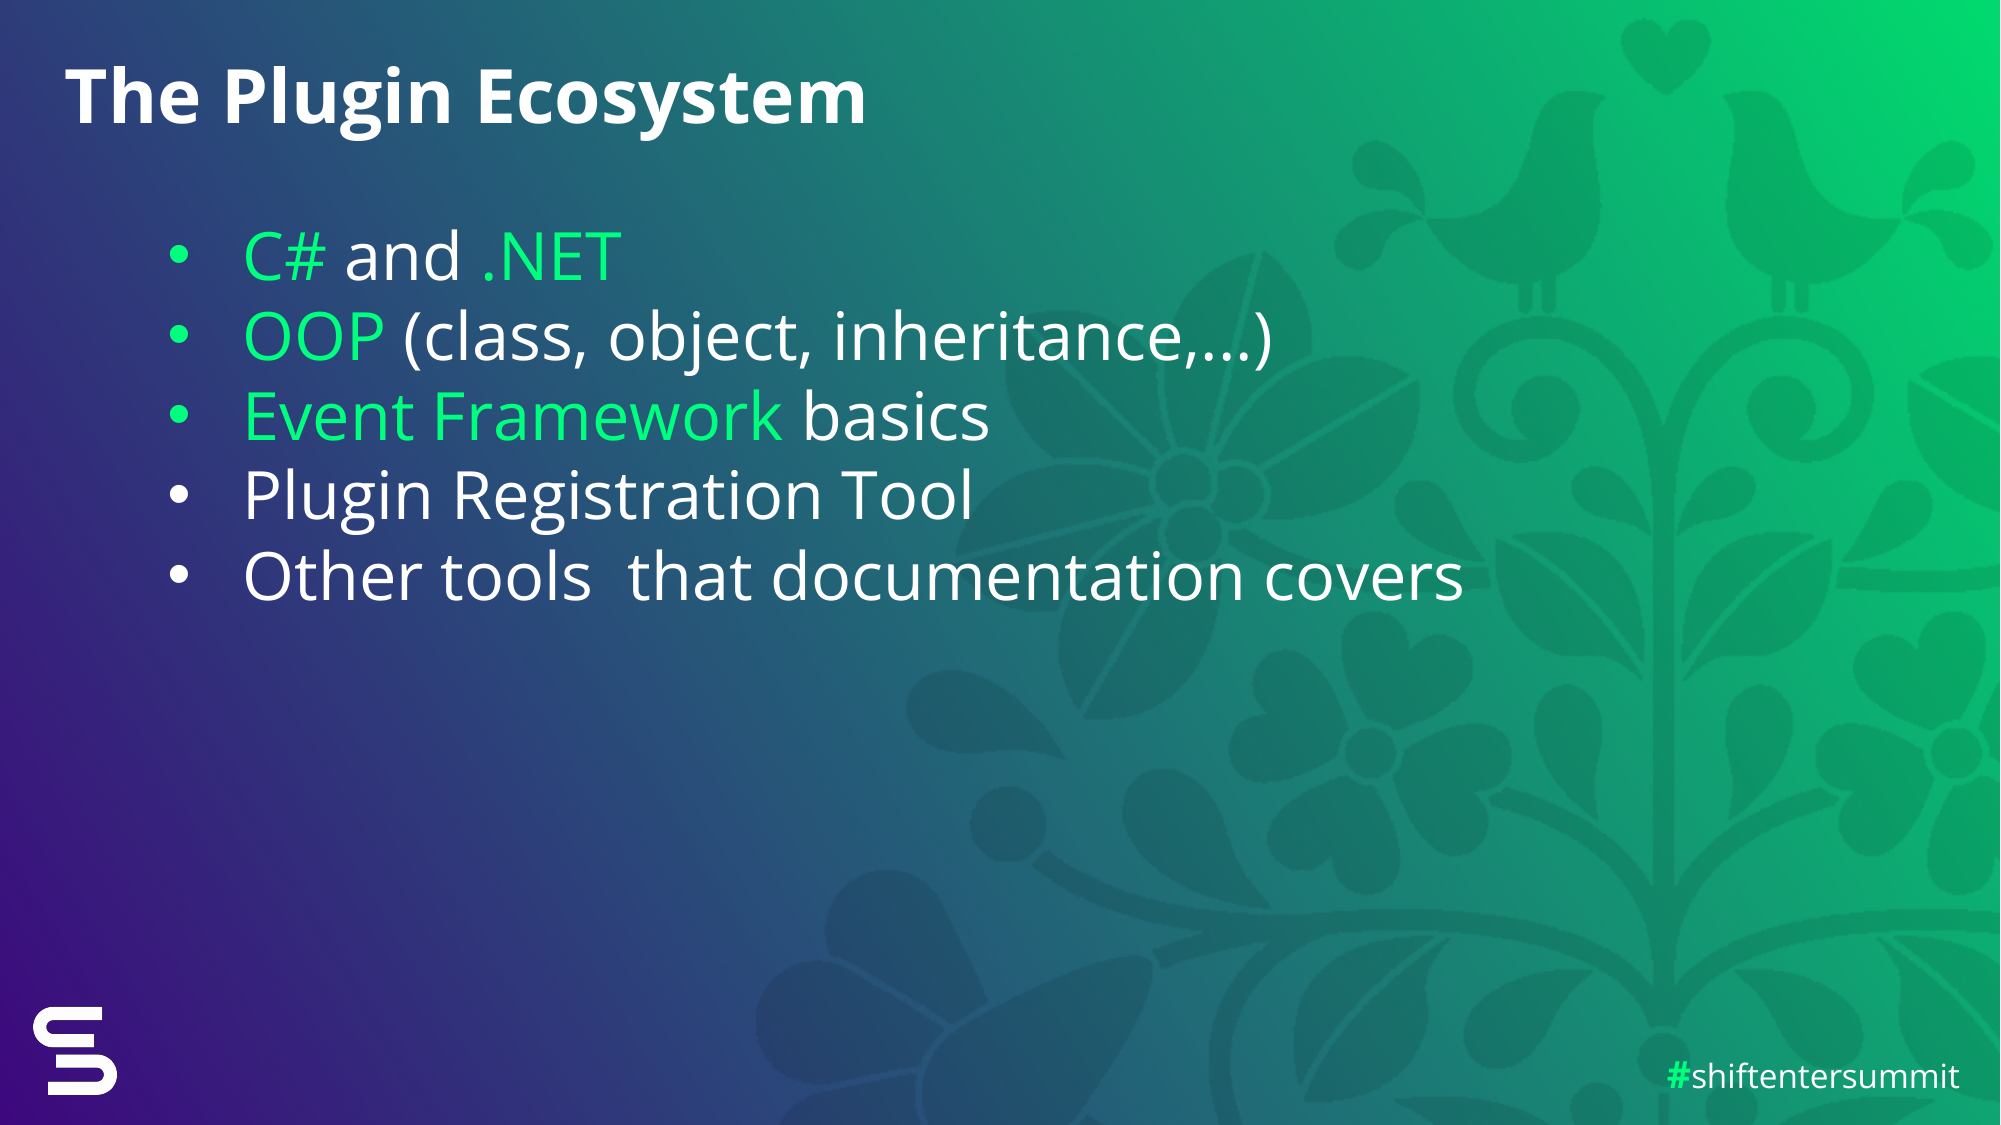

The Plugin Ecosystem
C# and .NET
OOP (class, object, inheritance,...)
Event Framework basics
Plugin Registration Tool
Other tools  that documentation covers